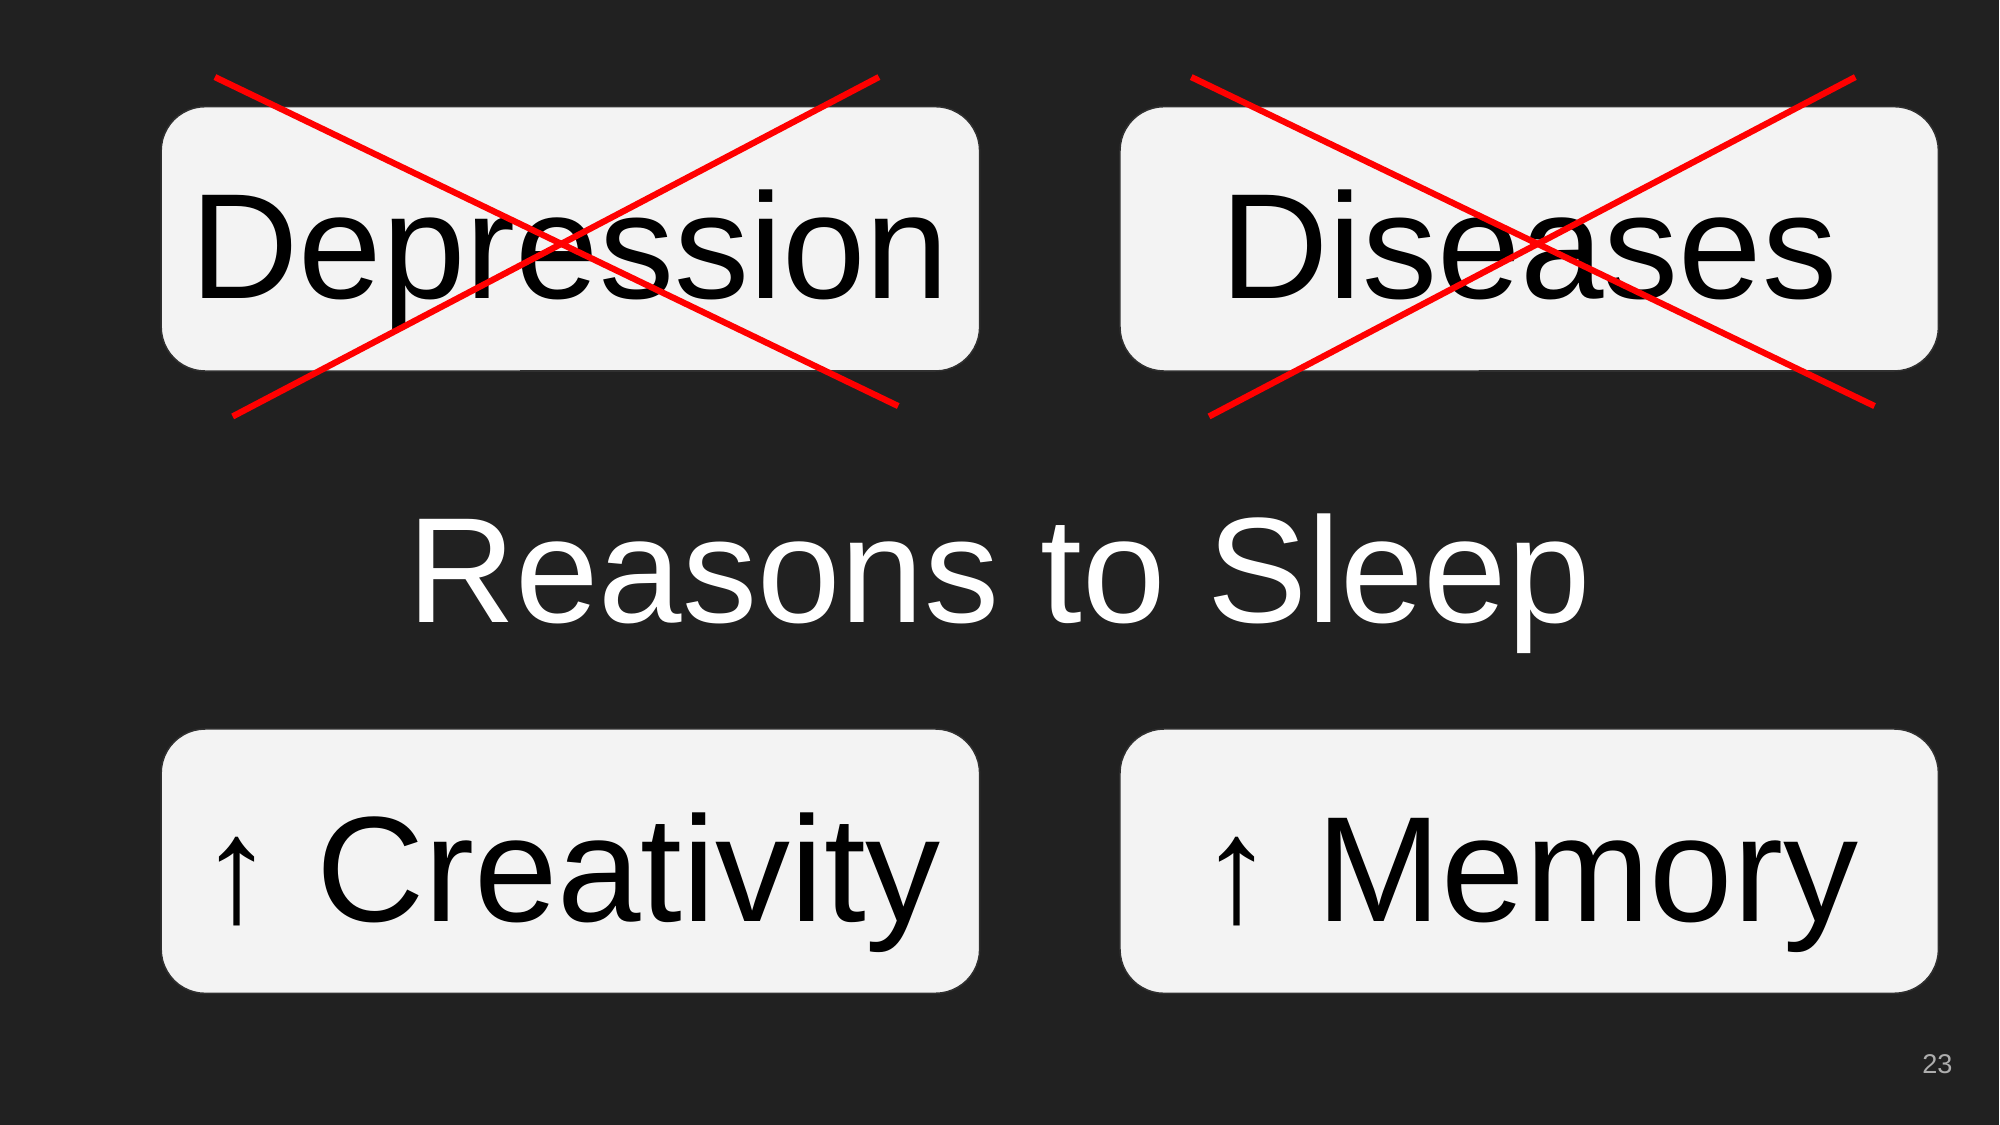

Depression
Diseases
# Reasons to Sleep
↑ Creativity
↑ Memory
23